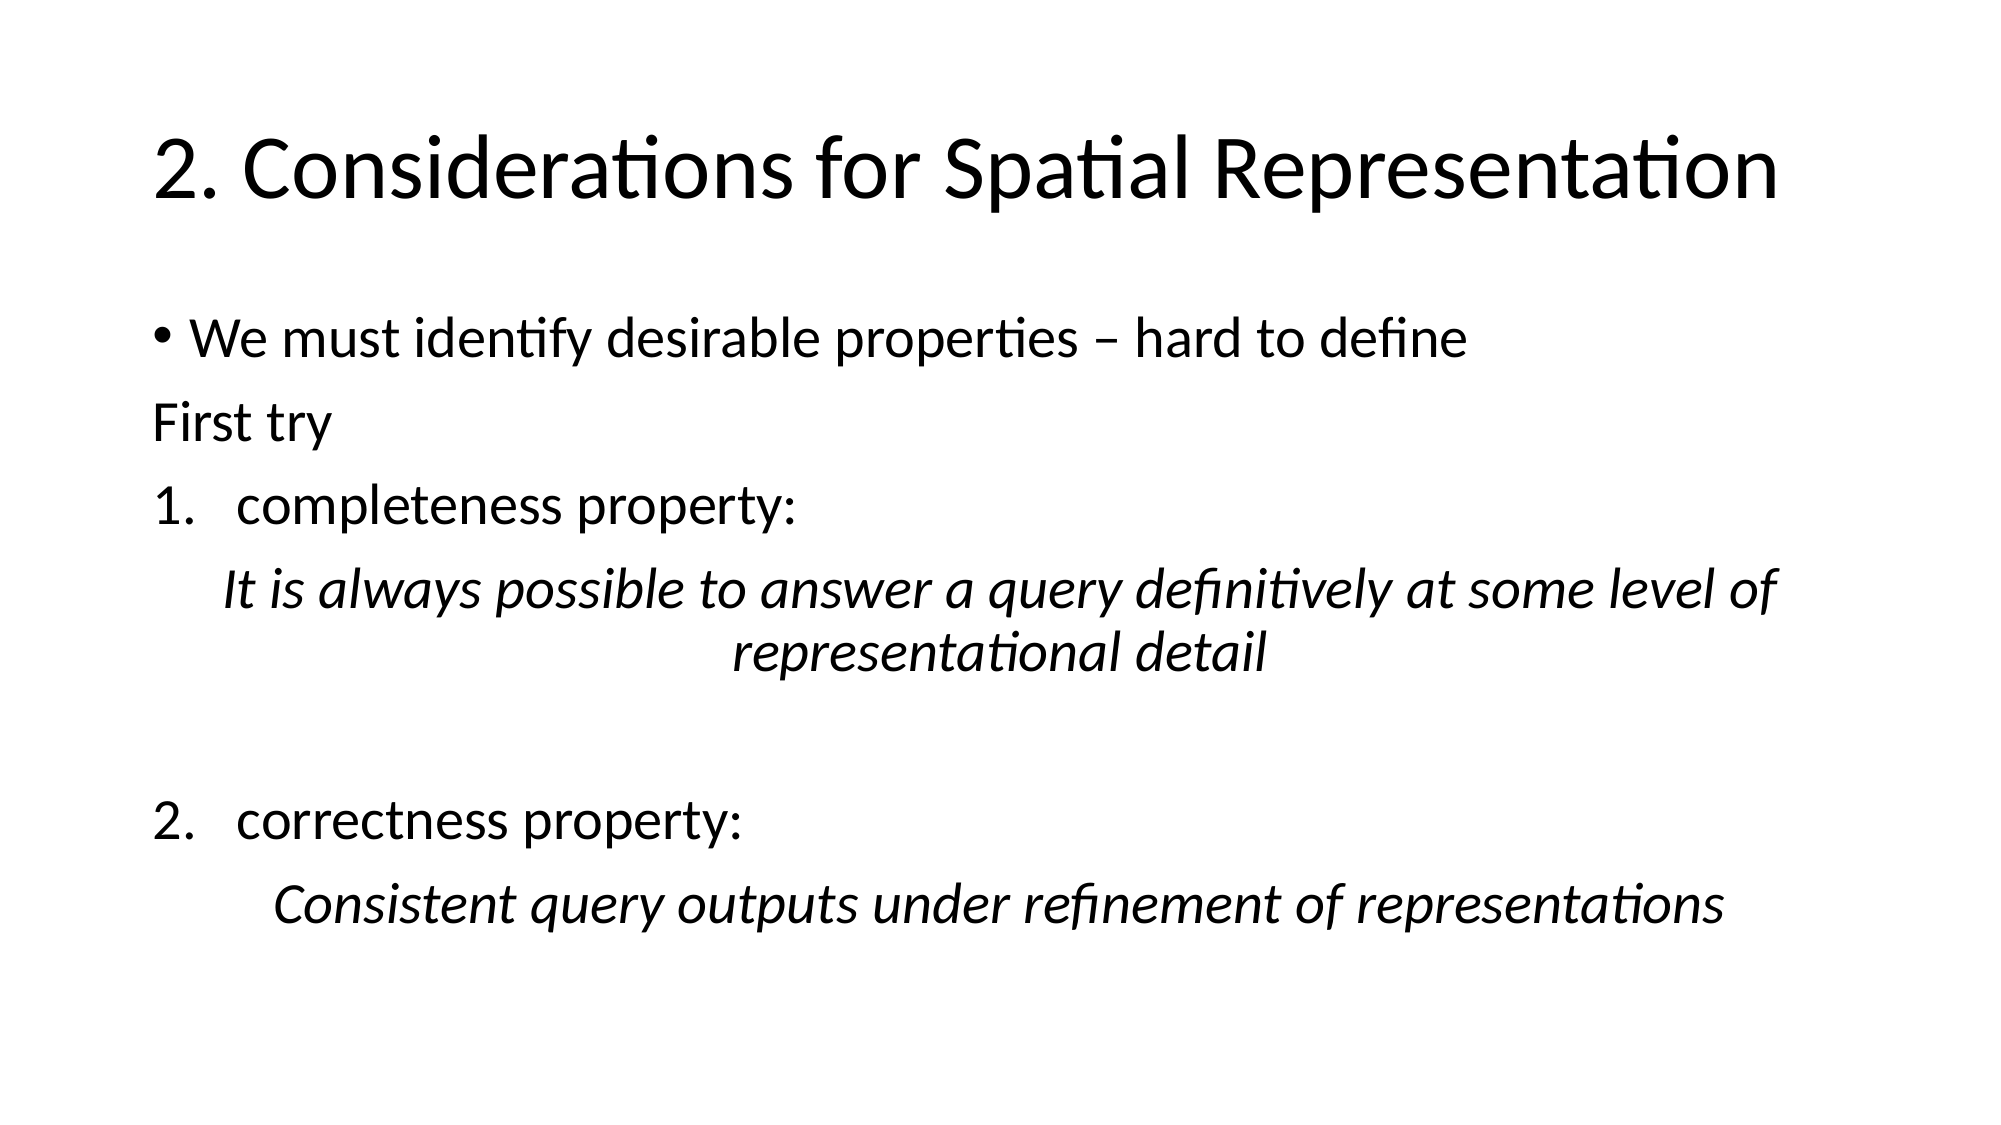

# 2. Considerations for Spatial Representation
We must identify desirable properties – hard to define
First try
completeness property:
It is always possible to answer a query definitively at some level of representational detail

correctness property:
Consistent query outputs under refinement of representations